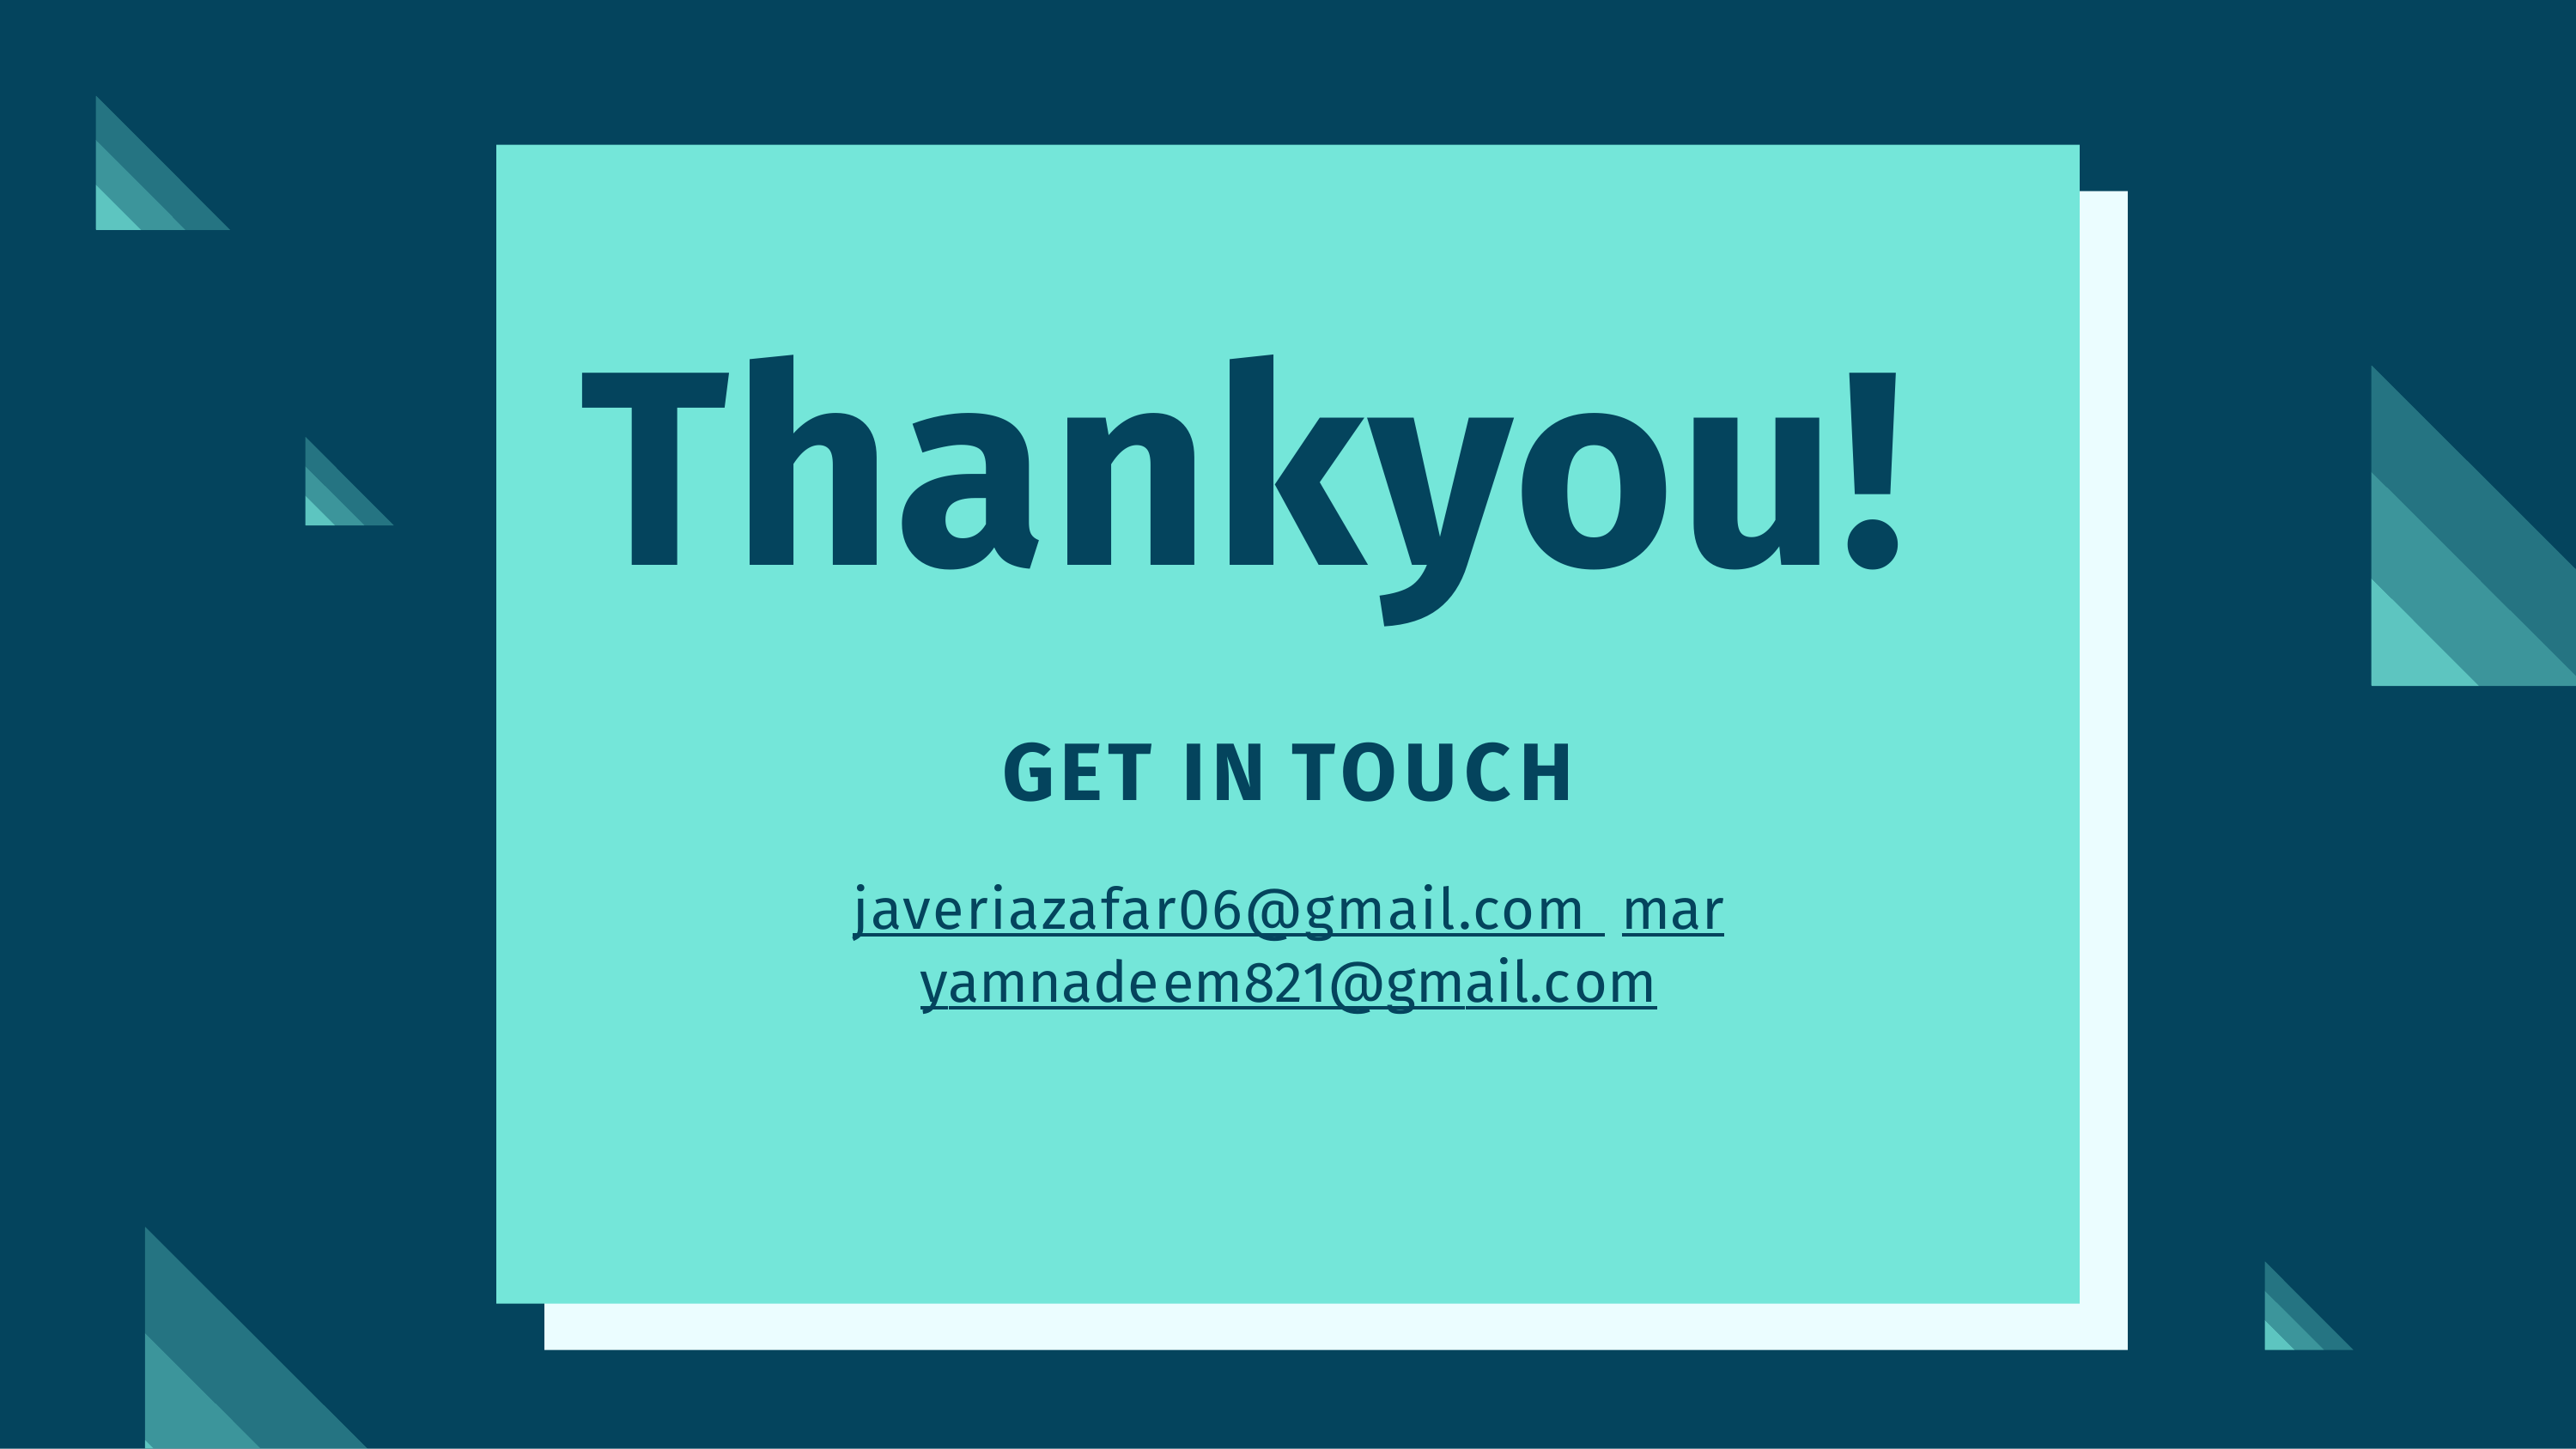

# Thankyou!

GET IN TOUCH
javeriazafar06@gmail.com  maryamnadeem821@gmail.com